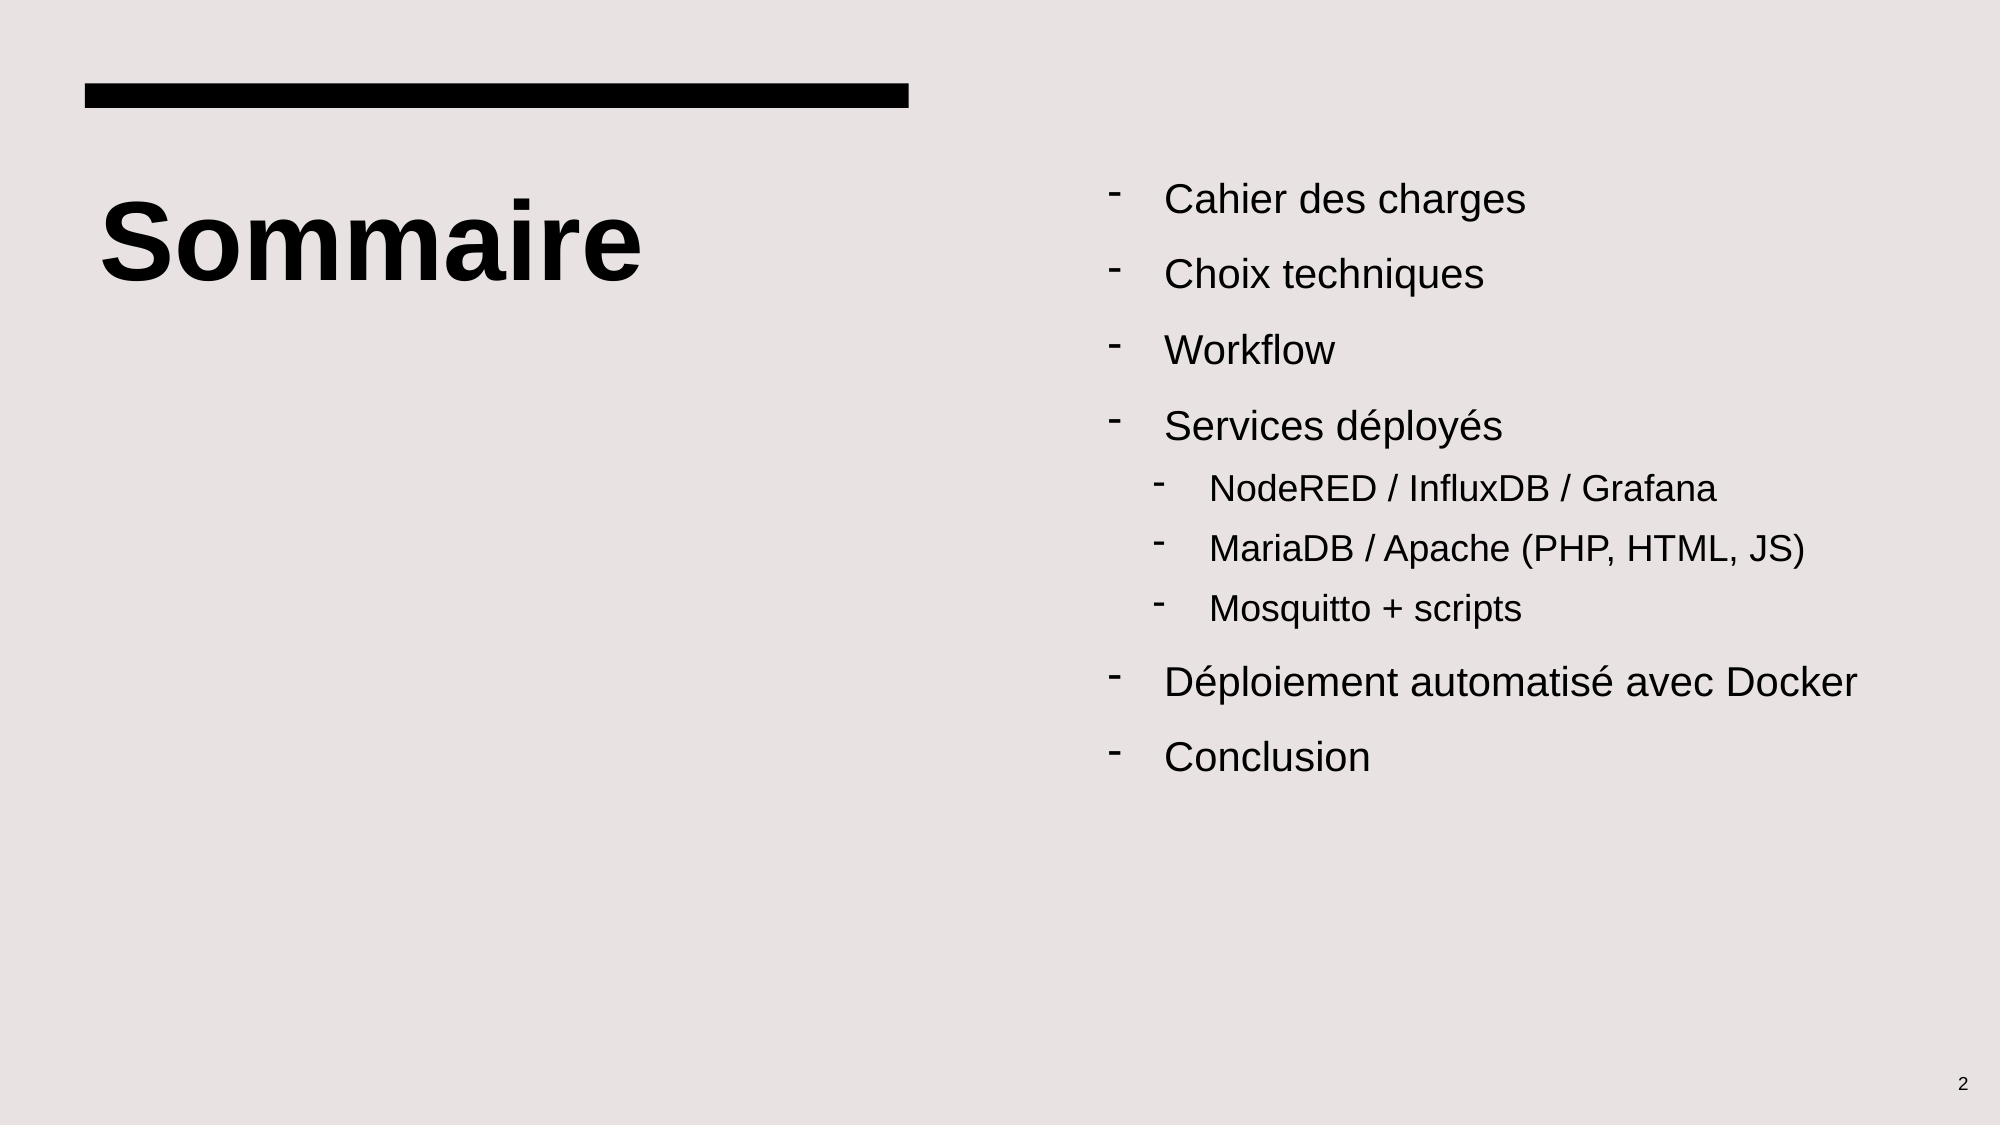

Cahier des charges
Choix techniques
Workflow
Services déployés
NodeRED / InfluxDB / Grafana
MariaDB / Apache (PHP, HTML, JS)
Mosquitto + scripts
Déploiement automatisé avec Docker
Conclusion

# Sommaire
2